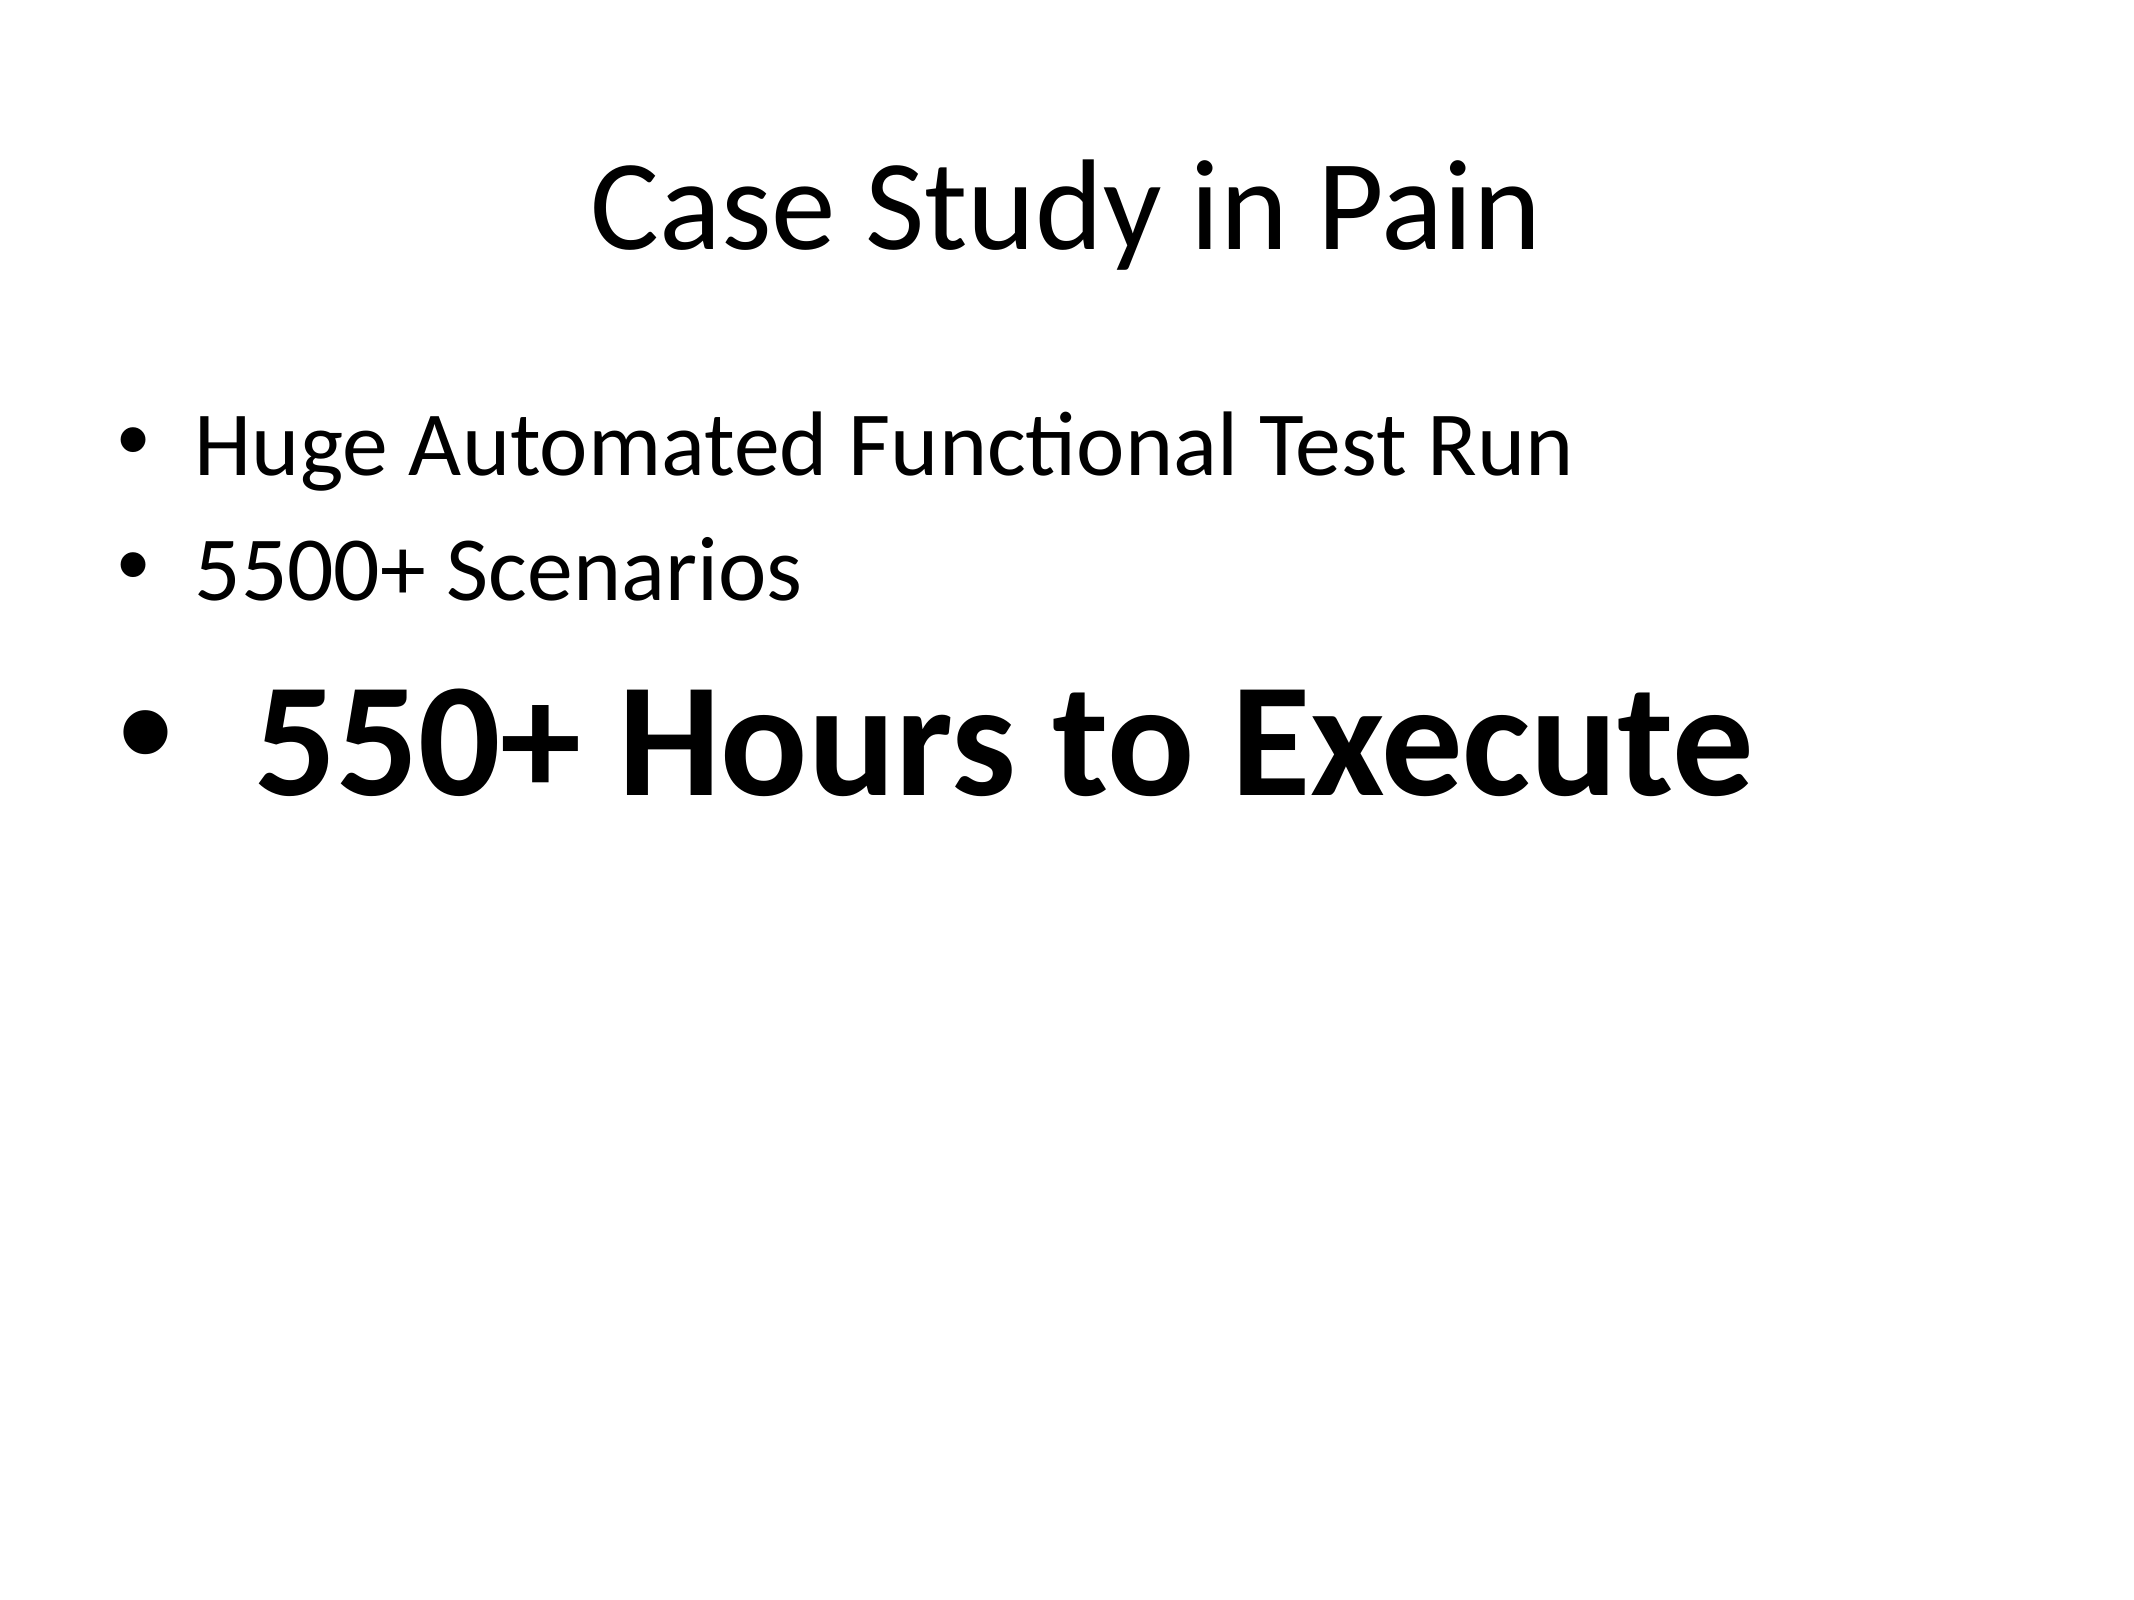

# Case Study in Pain
Huge Automated Functional Test Run
5500+ Scenarios
550+ Hours to Execute